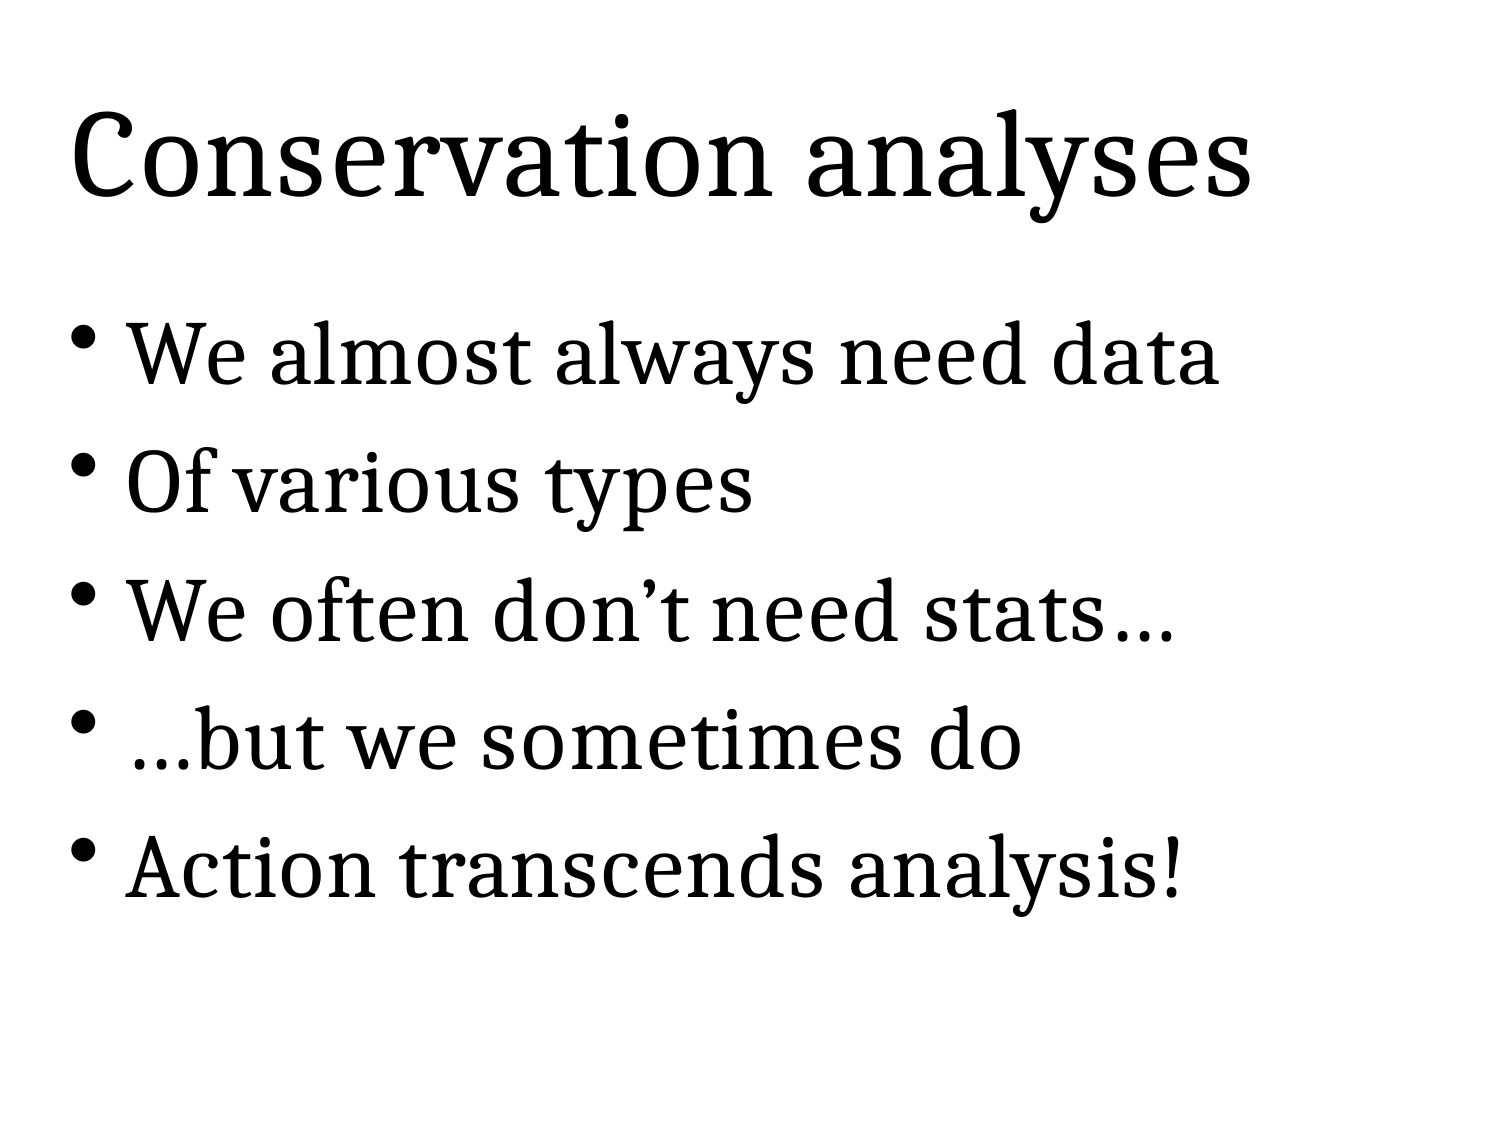

# Conservation analyses
We almost always need data
Of various types
We often don’t need stats…
…but we sometimes do
Action transcends analysis!